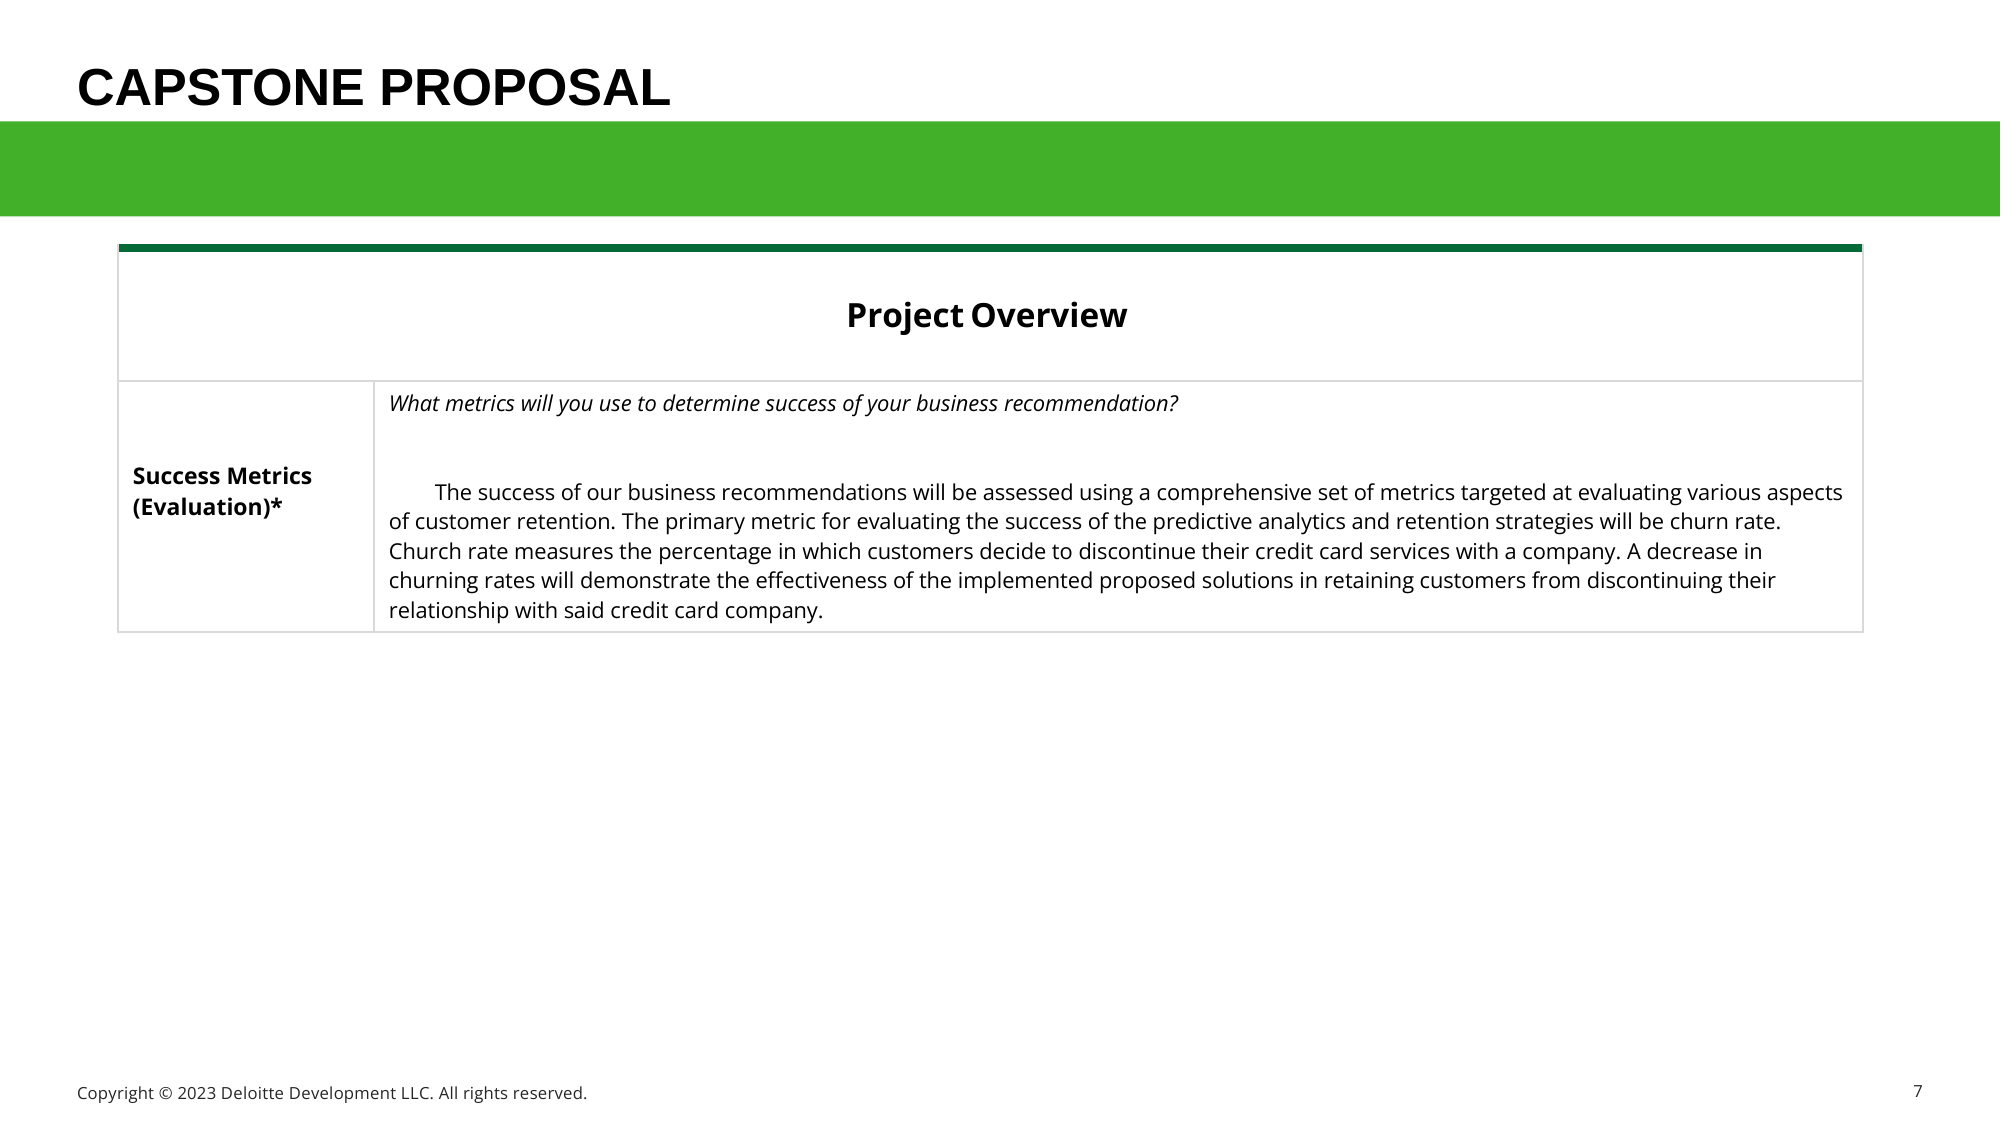

# CAPSTONE PROPOSAL

| Project Overview |  |
| --- | --- |
| Success Metrics (Evaluation)\* | What metrics will you use to determine success of your business recommendation?​         The success of our business recommendations will be assessed using a comprehensive set of metrics targeted at evaluating various aspects of customer retention. The primary metric for evaluating the success of the predictive analytics and retention strategies will be churn rate. Church rate measures the percentage in which customers decide to discontinue their credit card services with a company. A decrease in churning rates will demonstrate the effectiveness of the implemented proposed solutions in retaining customers from discontinuing their relationship with said credit card company. |